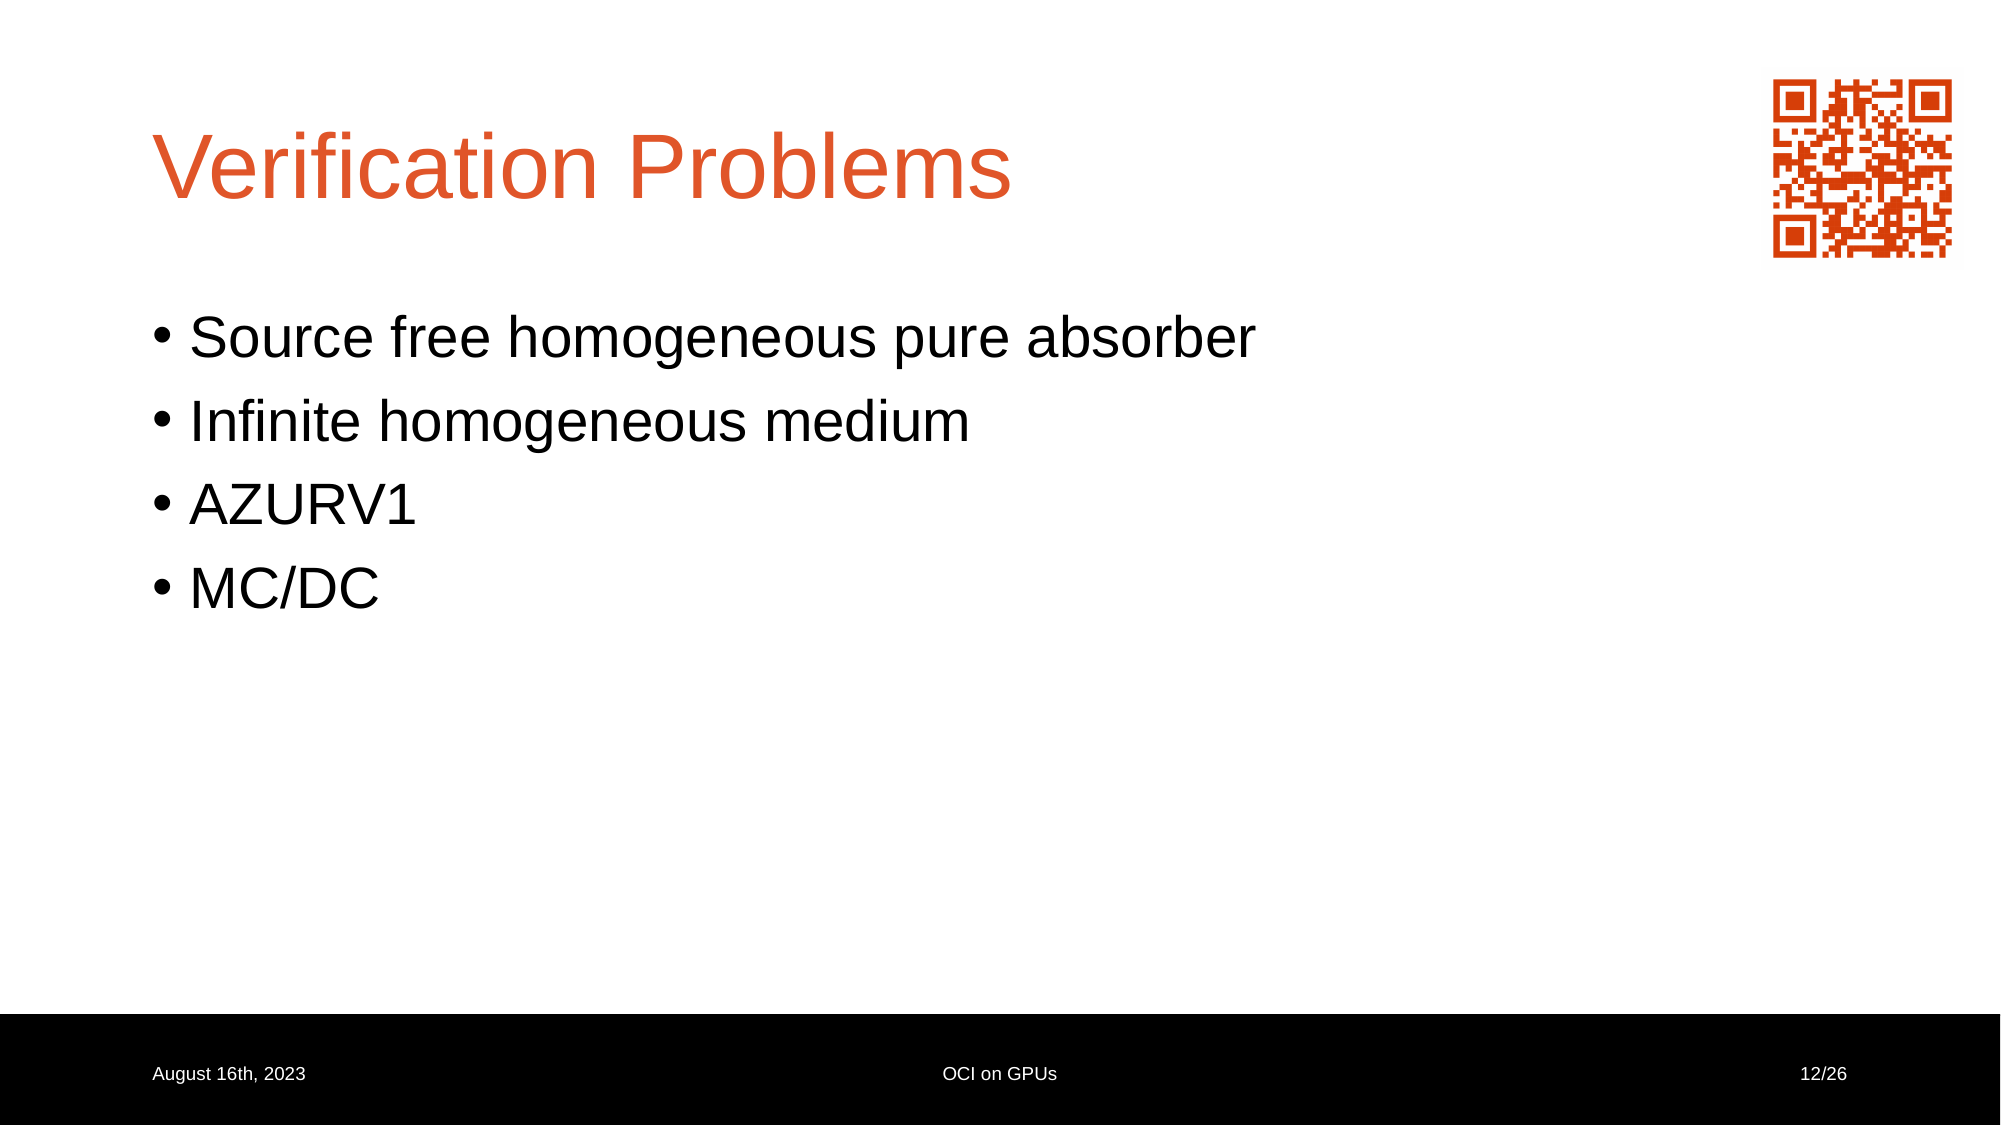

# Verification Problems
Source free homogeneous pure absorber
Infinite homogeneous medium
AZURV1
MC/DC
August 16th, 2023
OCI on GPUs
12/26